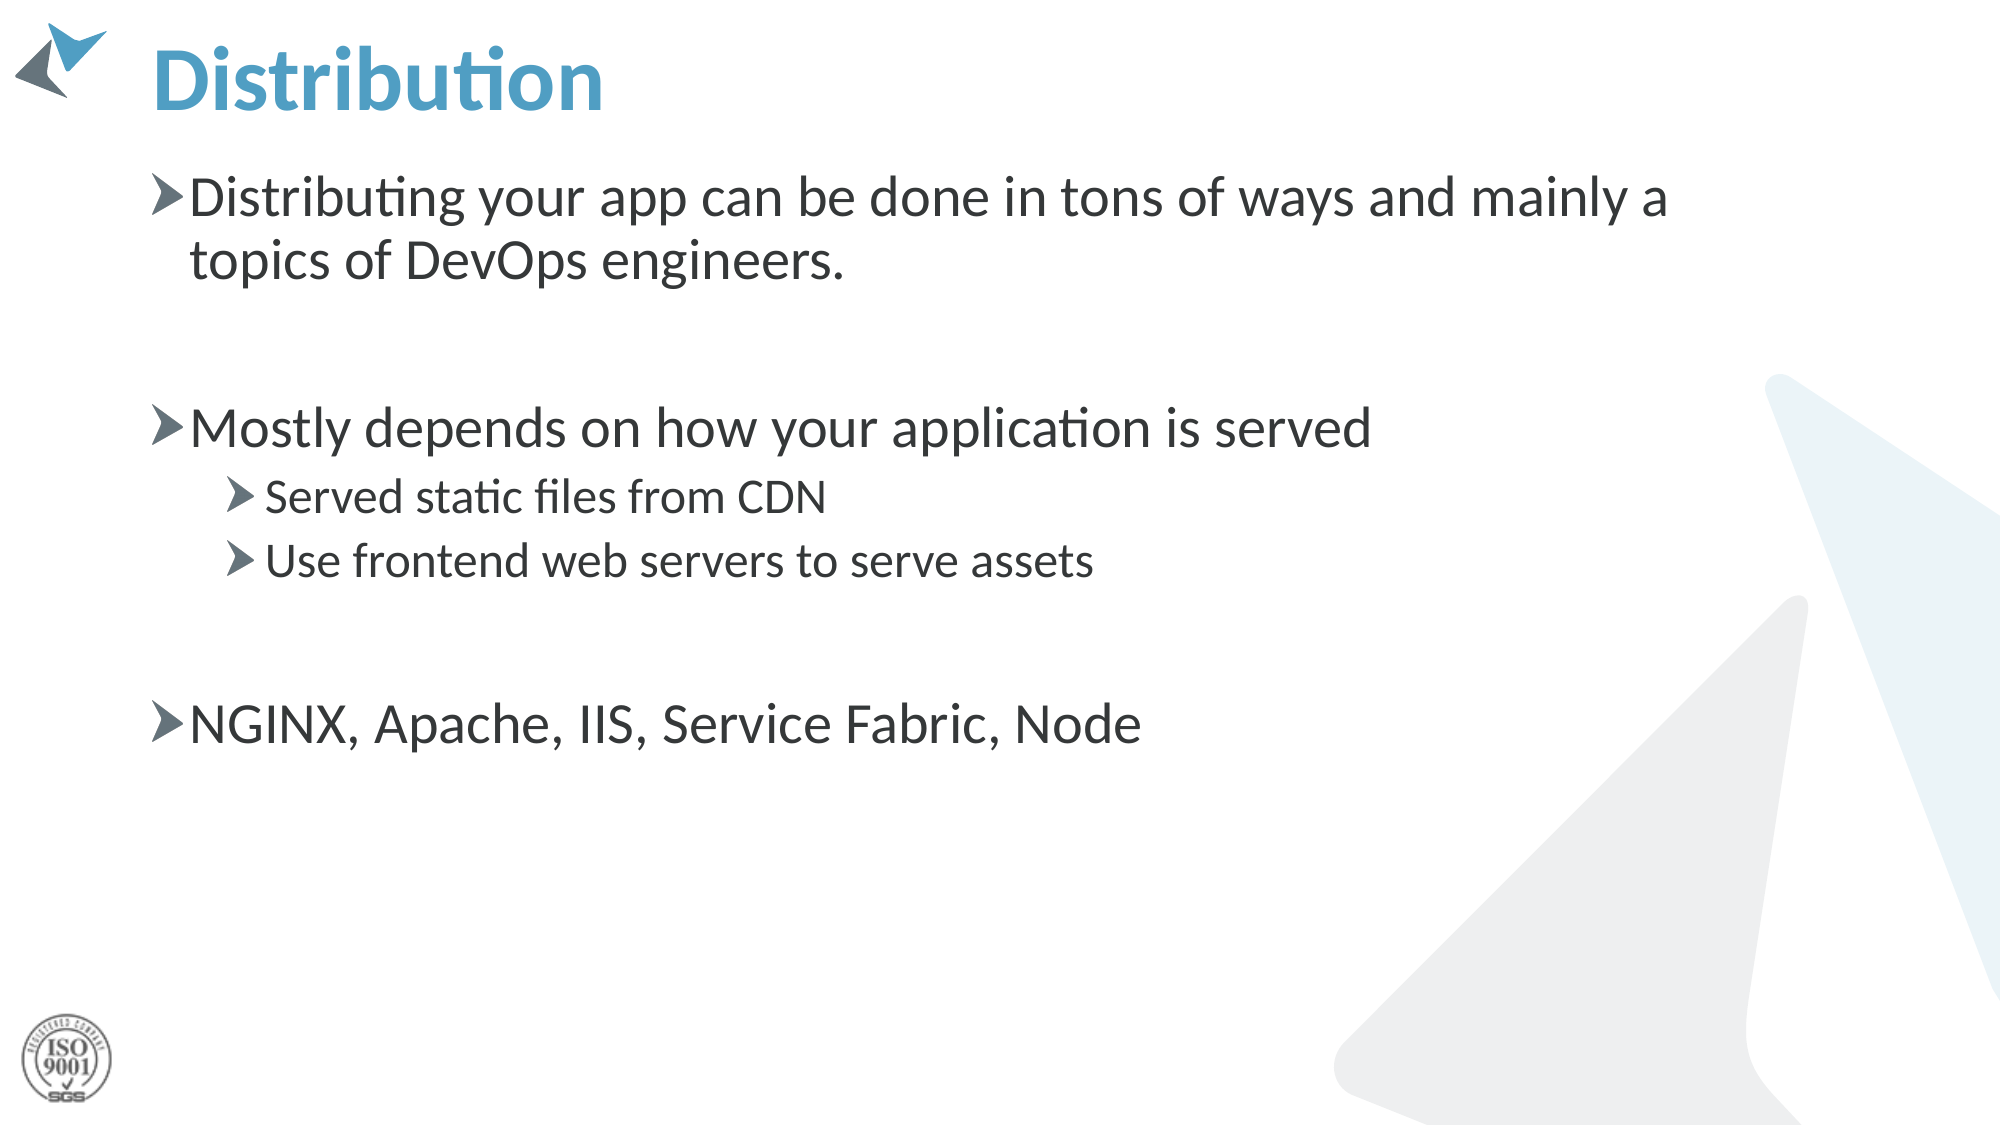

# Distribution
Distributing your app can be done in tons of ways and mainly a topics of DevOps engineers.

Mostly depends on how your application is served
Served static files from CDN
Use frontend web servers to serve assets

NGINX, Apache, IIS, Service Fabric, Node